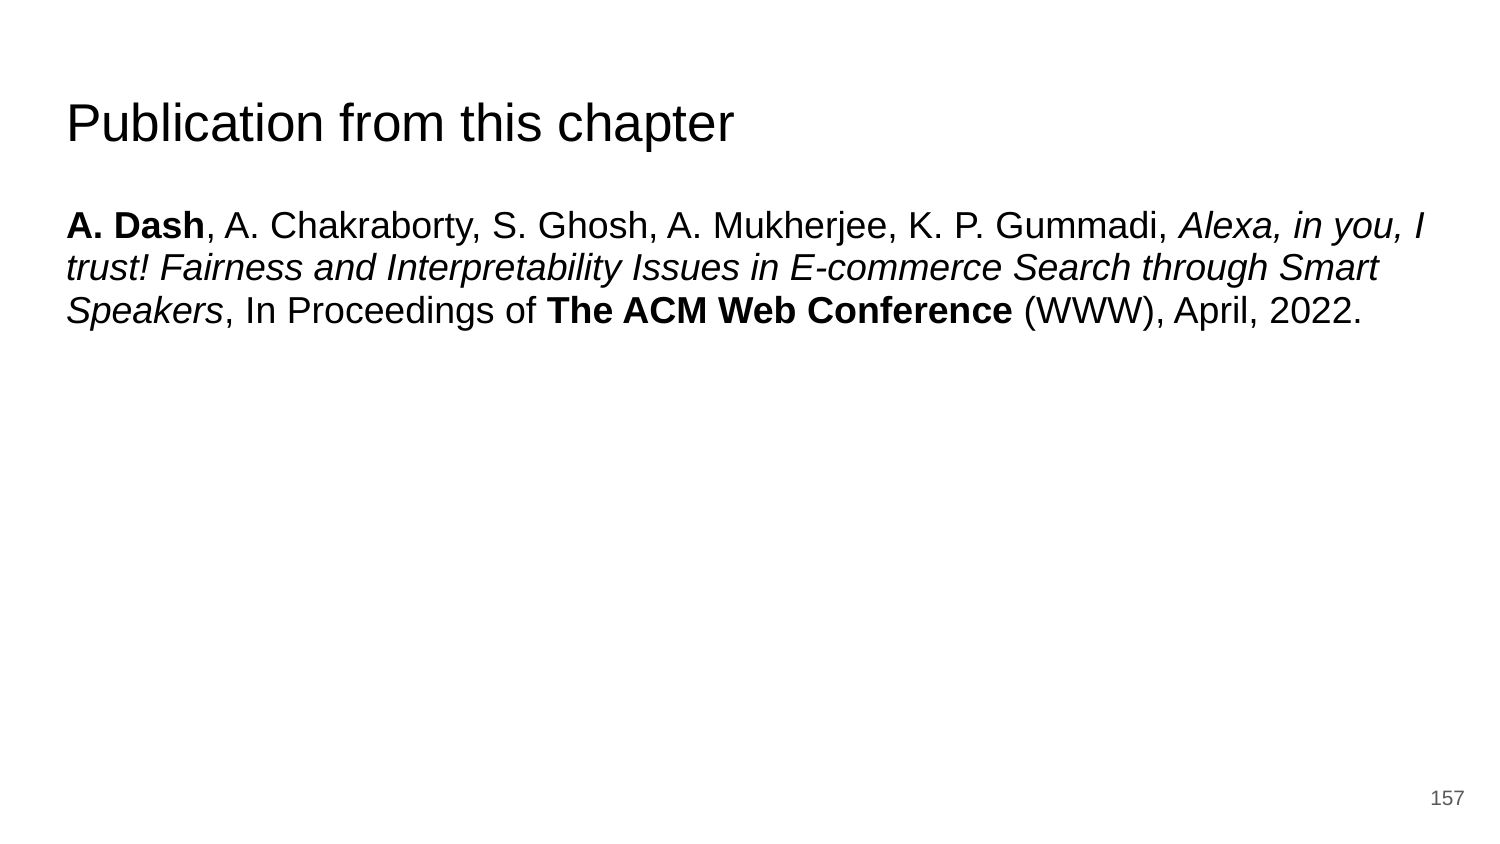

# Publication from this chapter
A. Dash, A. Chakraborty, S. Ghosh, A. Mukherjee, K. P. Gummadi, Alexa, in you, I trust! Fairness and Interpretability Issues in E-commerce Search through Smart Speakers, In Proceedings of The ACM Web Conference (WWW), April, 2022.

157